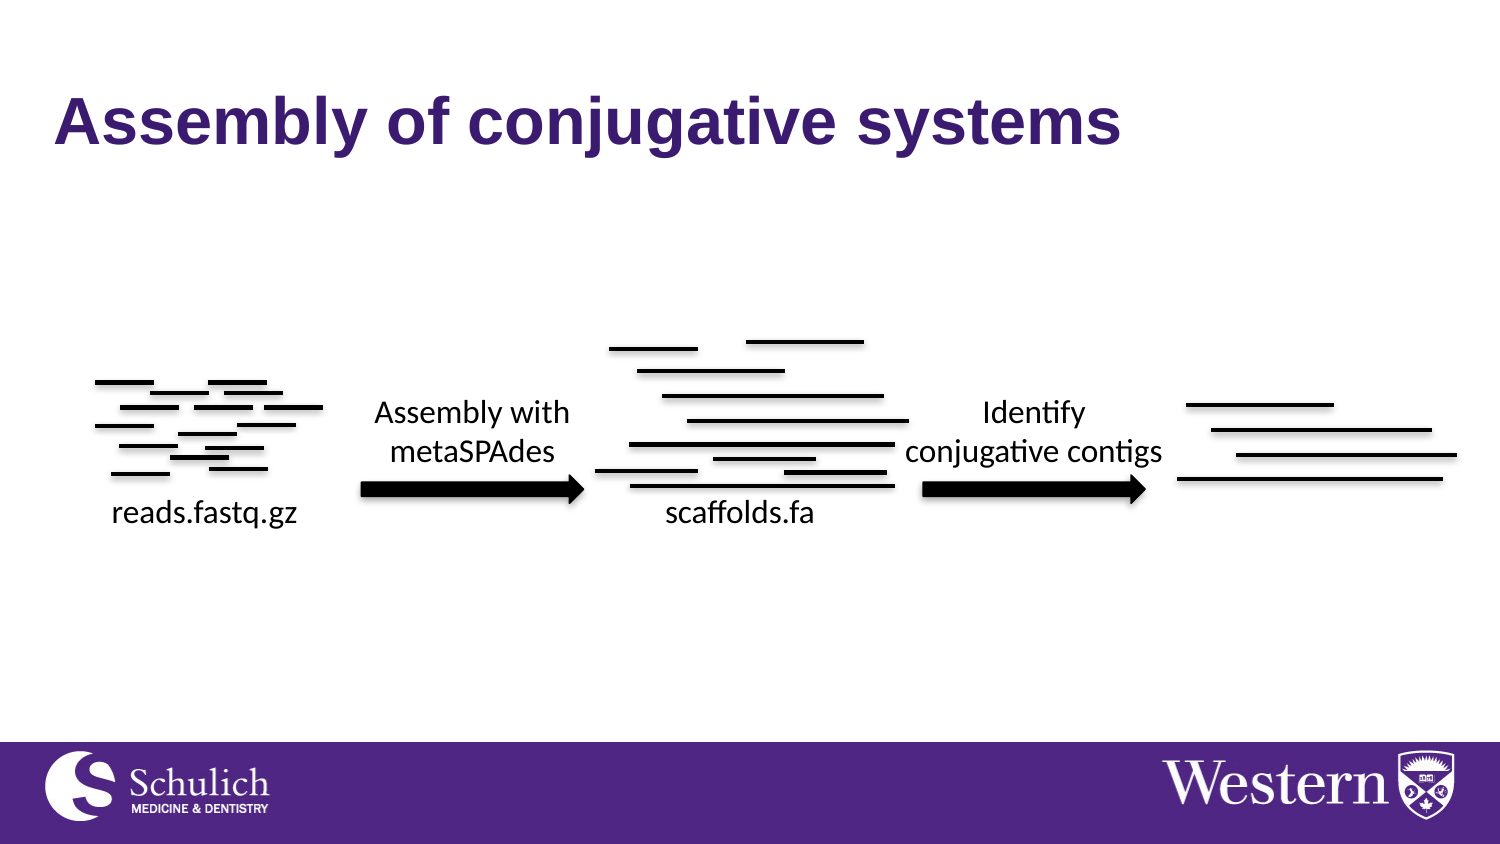

Assembly of conjugative systems
Assembly with metaSPAdes
Identify conjugative contigs

reads.fastq.gz
scaffolds.fa